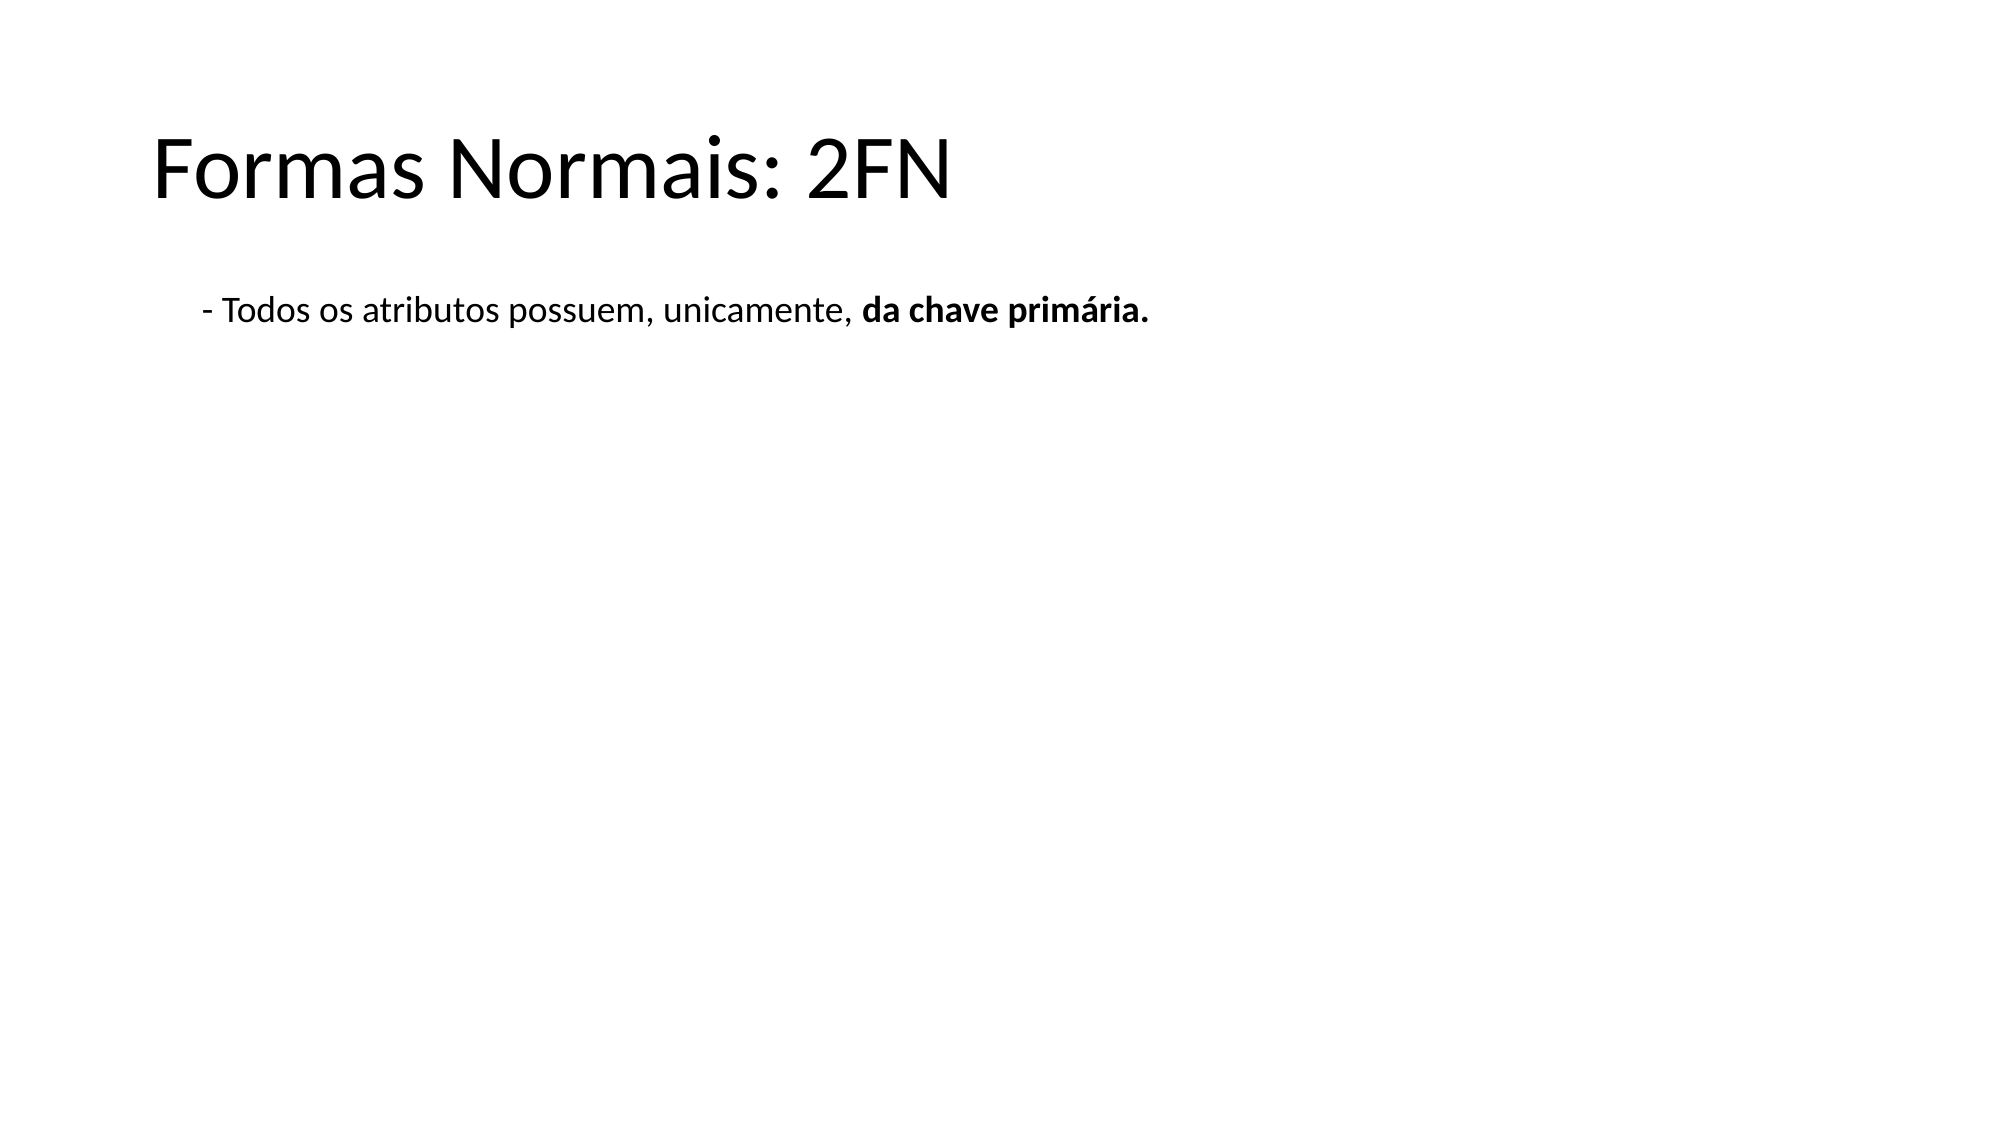

# Formas Normais: 2FN
- Todos os atributos possuem, unicamente, da chave primária.